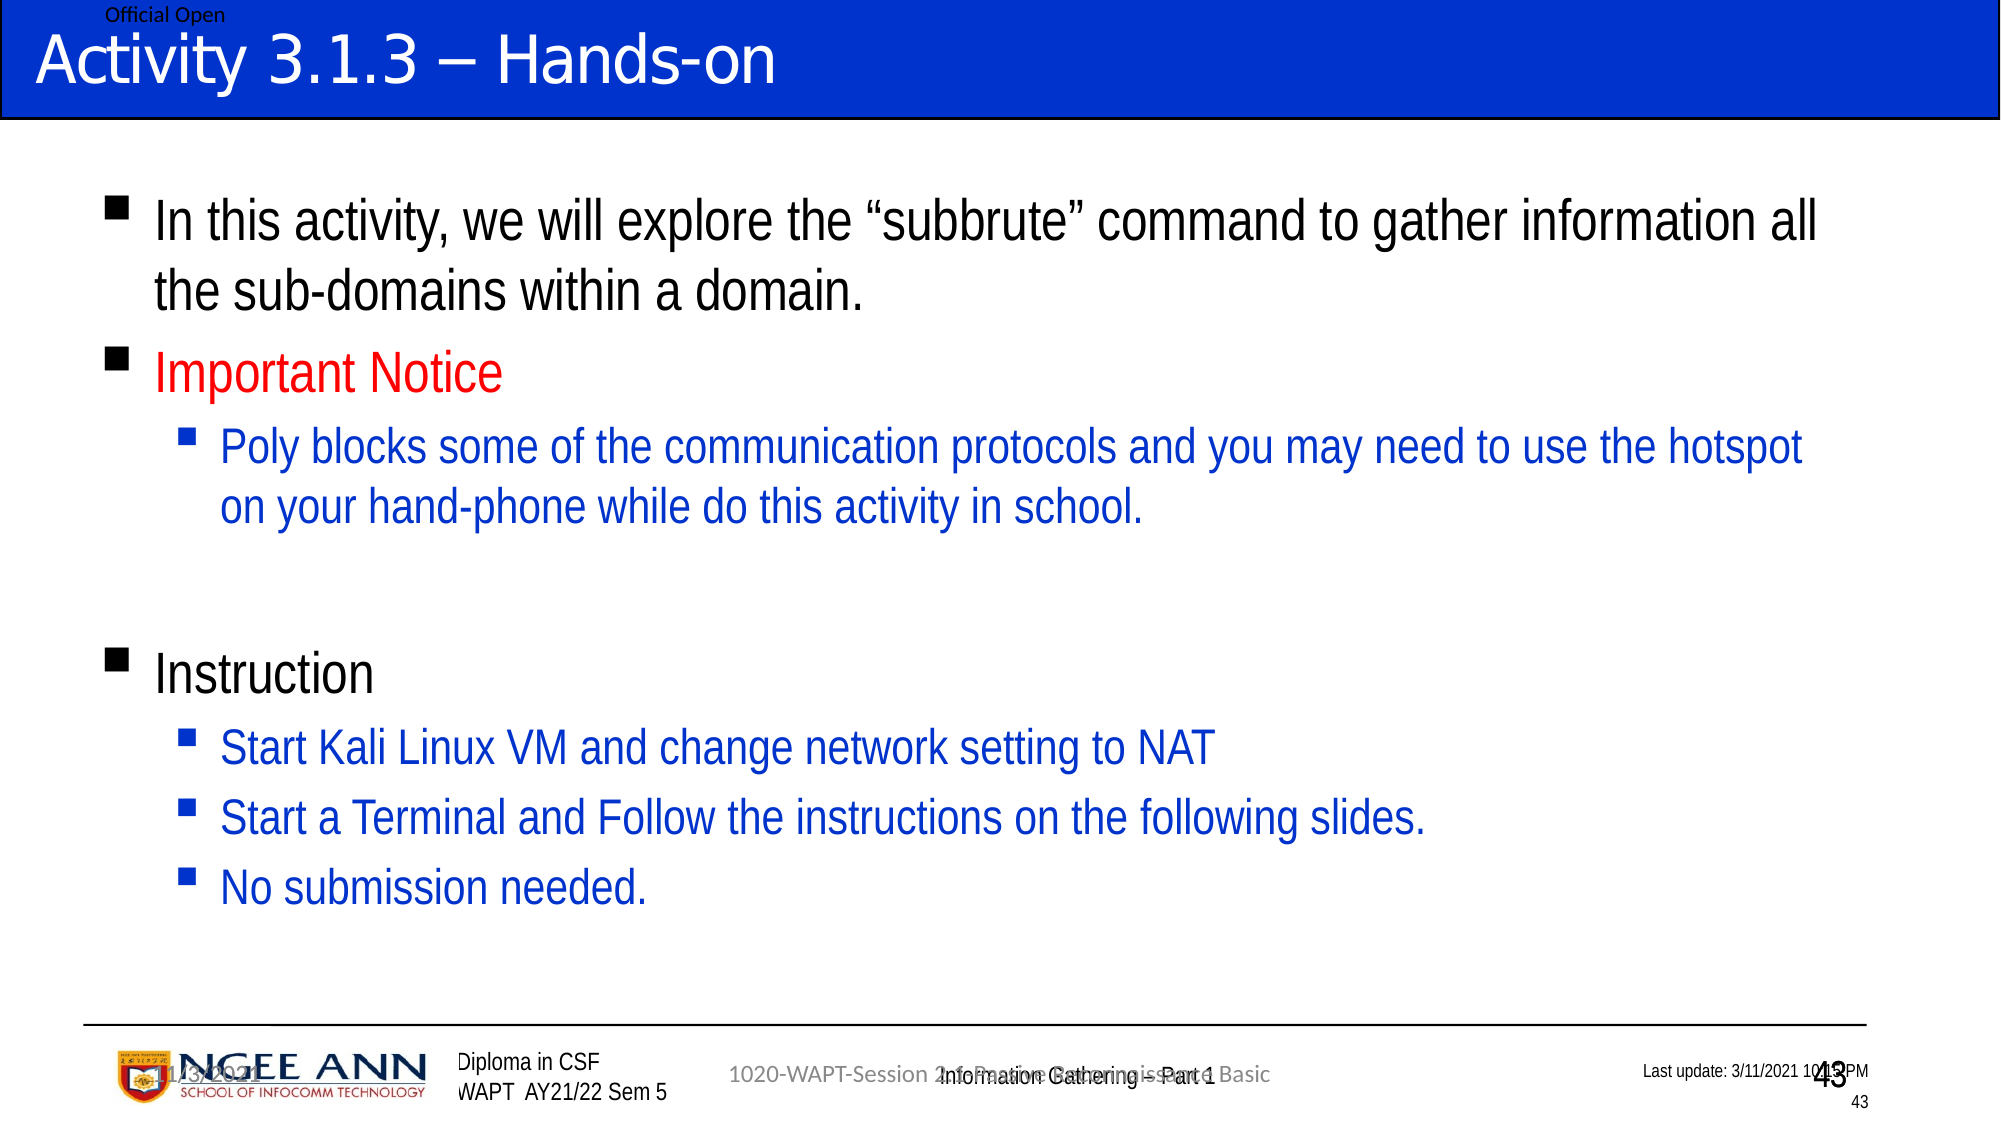

# Activity 3.1.3 – Hands-on
In this activity, we will explore the “subbrute” command to gather information all the sub-domains within a domain.
Important Notice
Poly blocks some of the communication protocols and you may need to use the hotspot on your hand-phone while do this activity in school.

Instruction
Start Kali Linux VM and change network setting to NAT
Start a Terminal and Follow the instructions on the following slides.
No submission needed.

11/3/2021
11/3/2021
1020-WAPT-Session 2.1-Passive Reconnaissance Basic
43
43